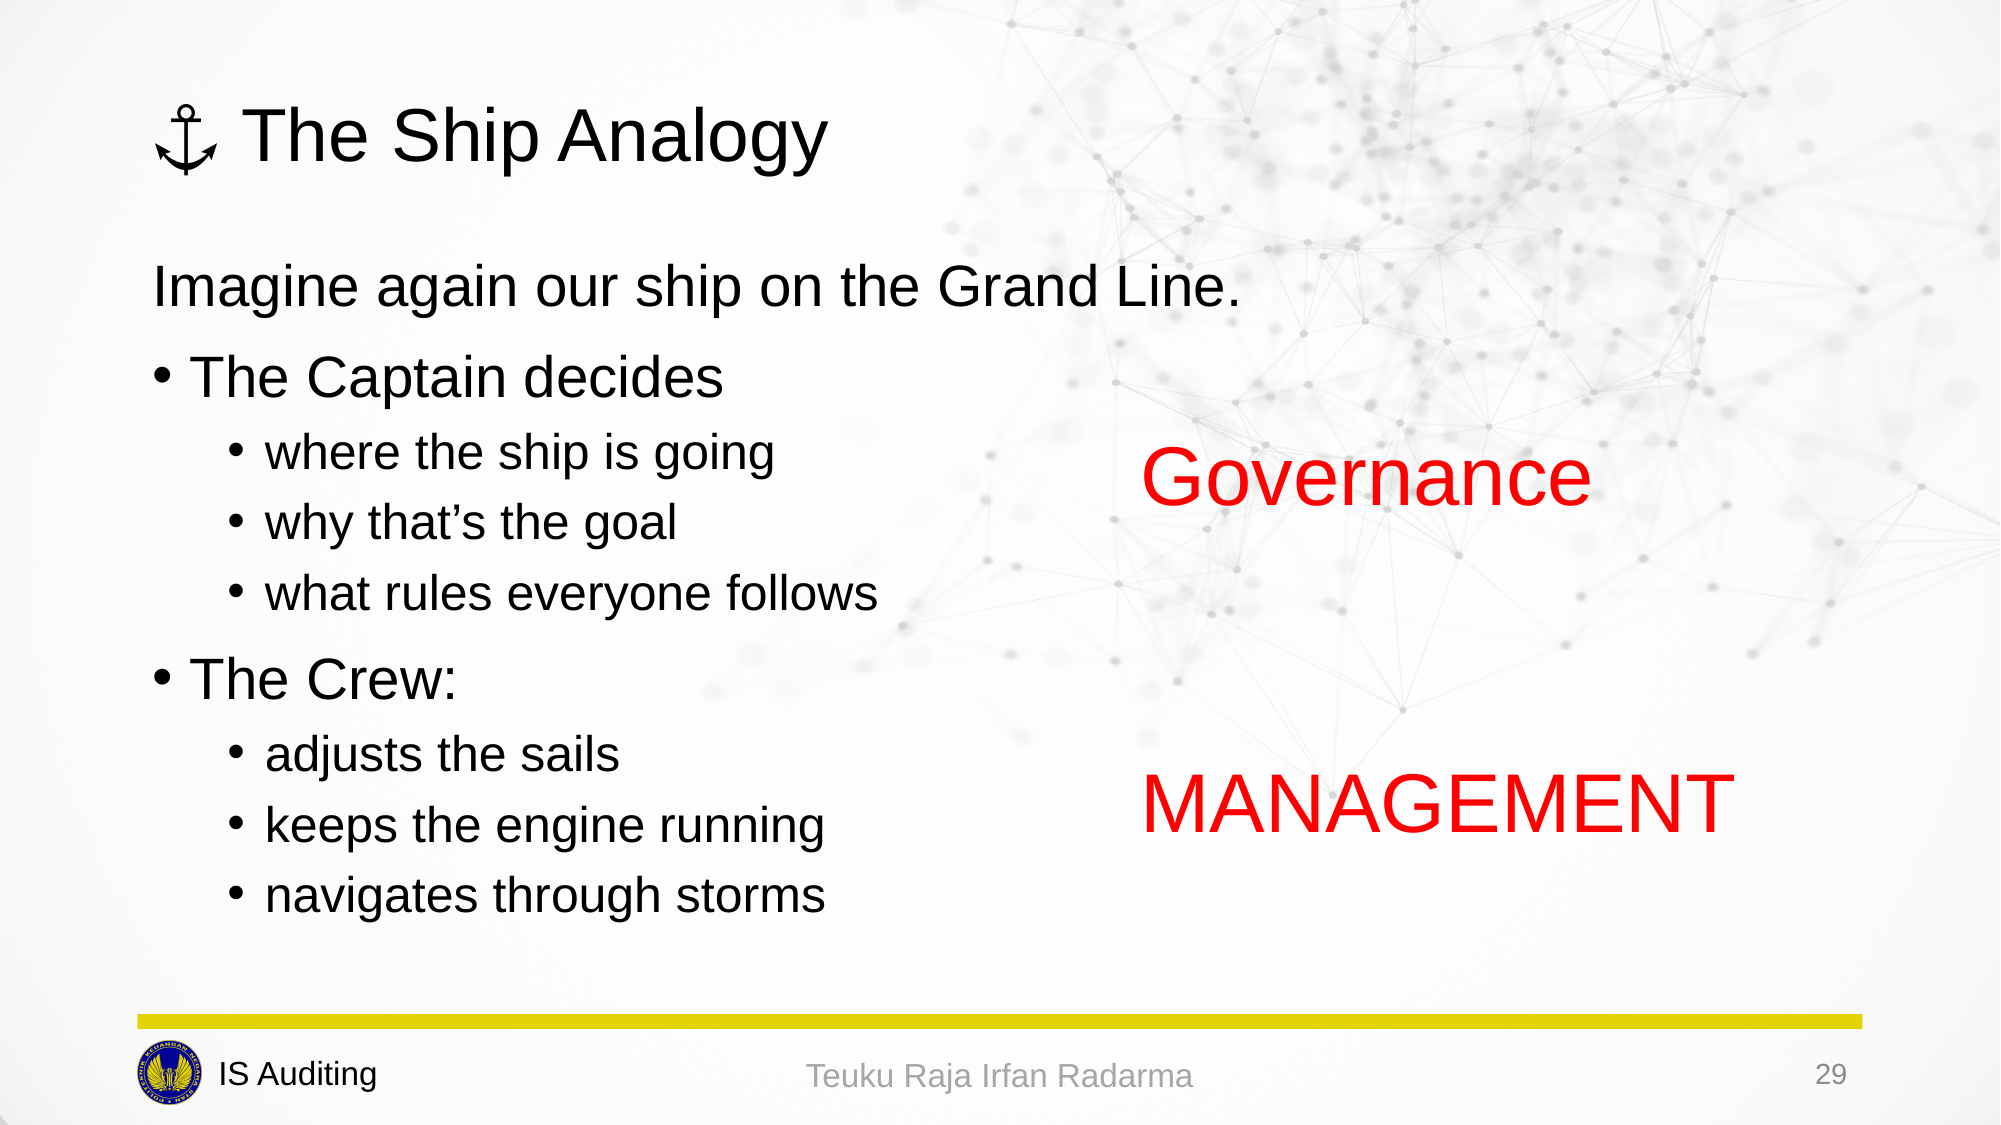

# ⚓ The Ship Analogy
Imagine again our ship on the Grand Line.
The Captain decides
where the ship is going
why that’s the goal
what rules everyone follows
The Crew:
adjusts the sails
keeps the engine running
navigates through storms
Governance
MANAGEMENT
29